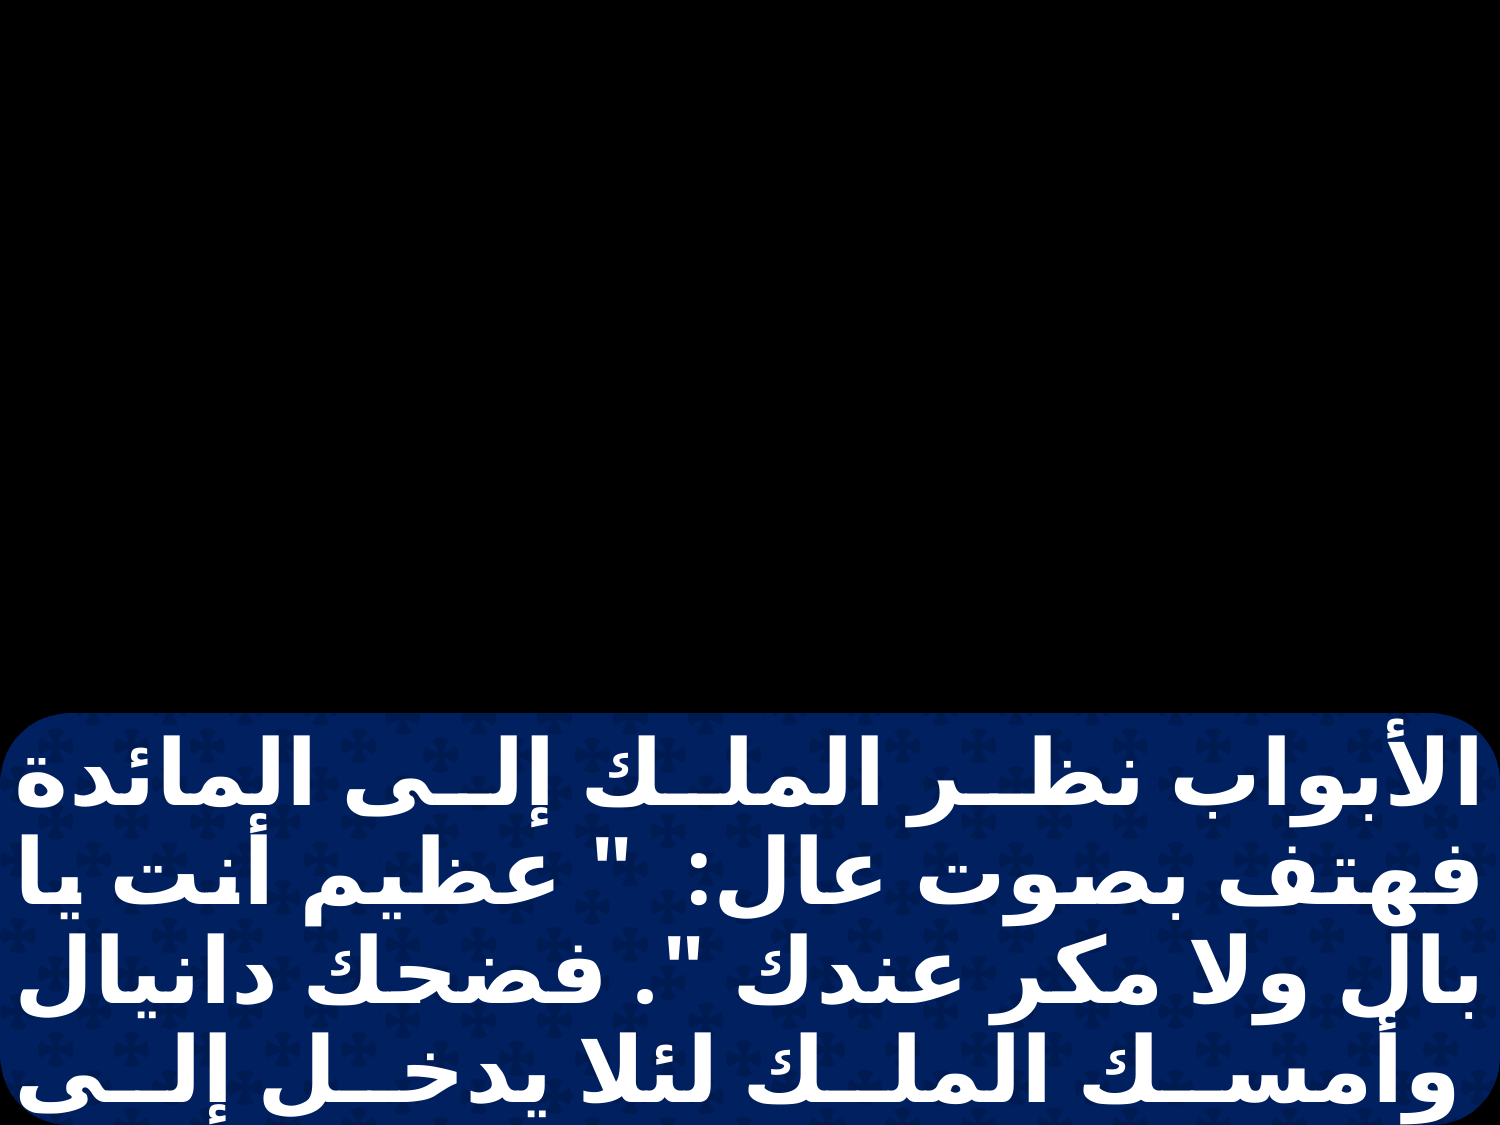

الأبواب نظر الملك إلى المائدة فهتف بصوت عال:  " عظيم أنت يا بال ولا مكر عندك ". فضحك دانيال  وأمسك الملك لئلا يدخل إلى داخل وقال: " انظر  البلاط واعرف ما هذه الآثار ". فقال الملك: " إني